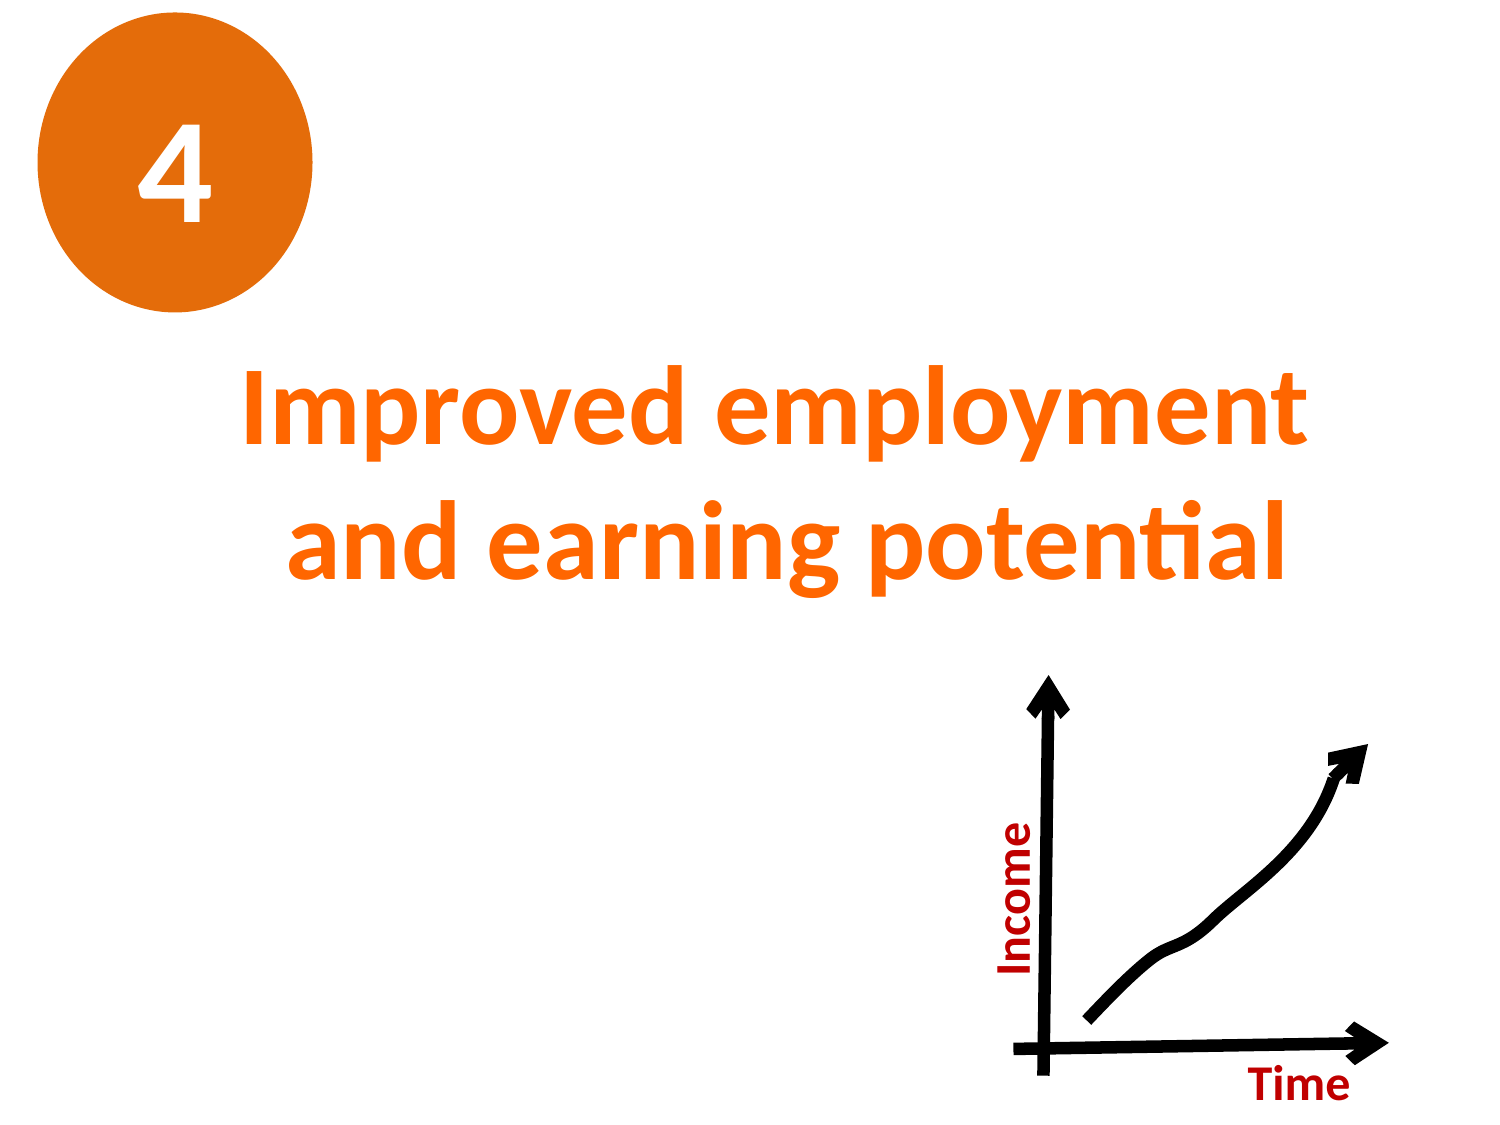

4
Improved employment
and earning potential
Time
Income